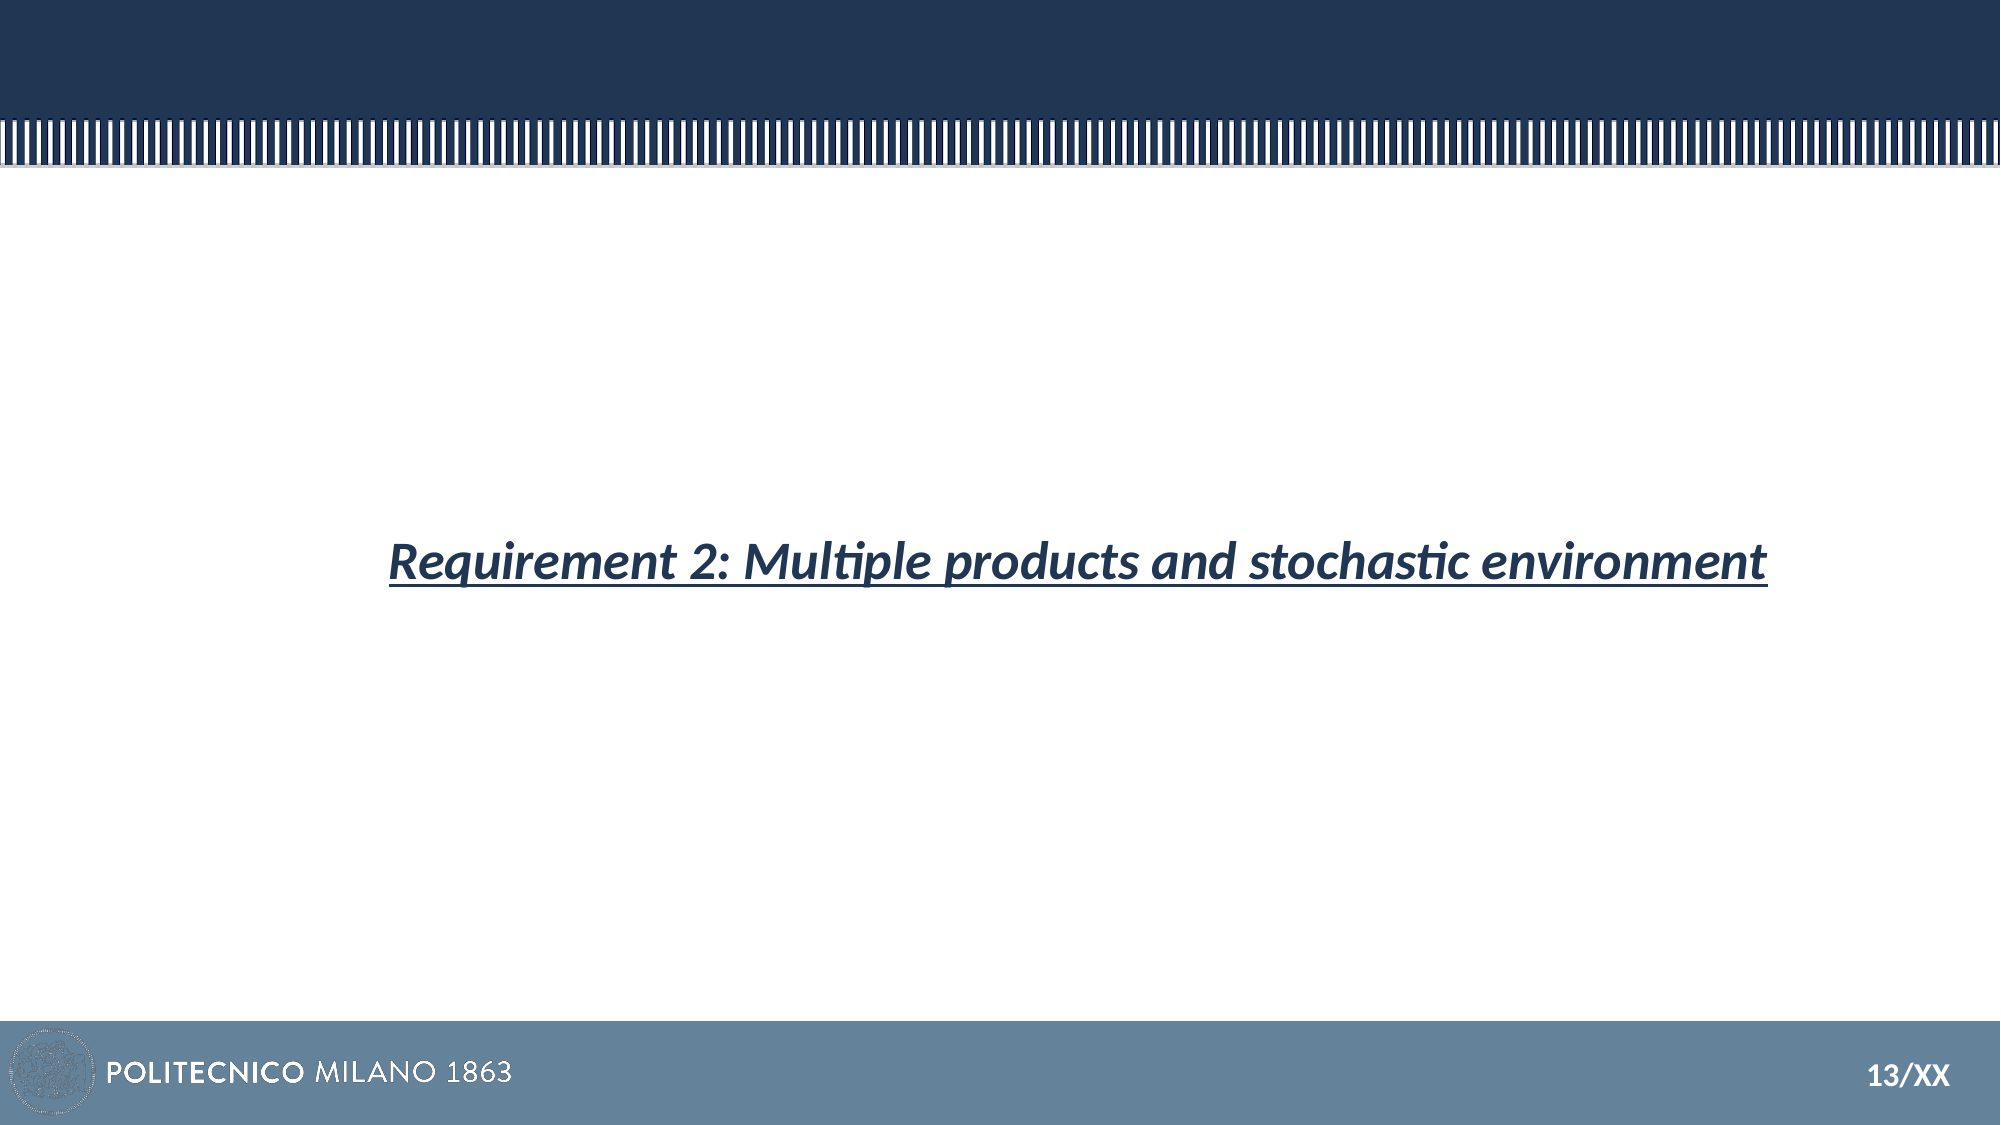

# Requirement 2: Multiple products and stochastic environment
13/XX